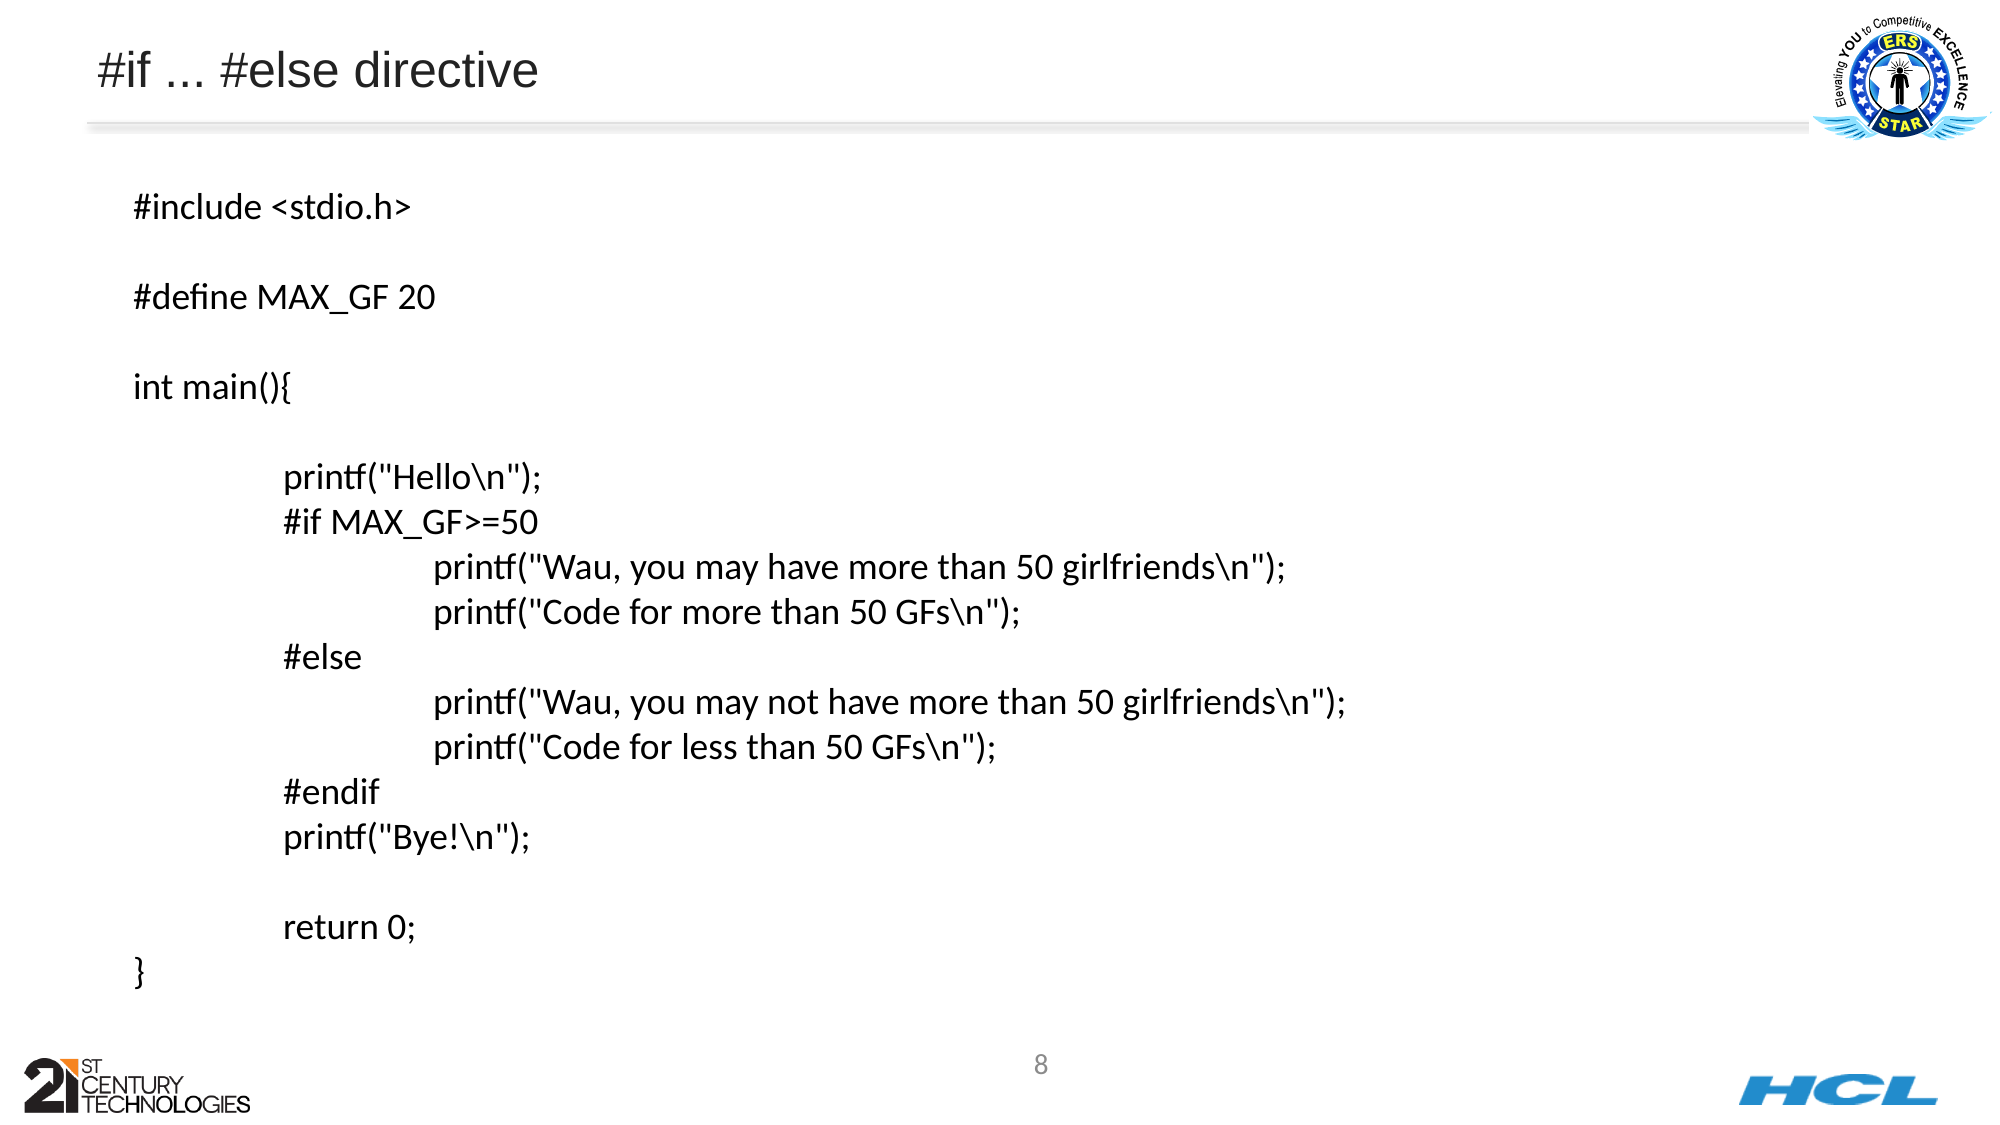

# #if ... #else directive
#include <stdio.h>

#define MAX_GF 20

int main(){

	printf("Hello\n");
	#if MAX_GF>=50
		printf("Wau, you may have more than 50 girlfriends\n");
		printf("Code for more than 50 GFs\n");
	#else
		printf("Wau, you may not have more than 50 girlfriends\n");
		printf("Code for less than 50 GFs\n");
	#endif
	printf("Bye!\n");

	return 0;
}
8